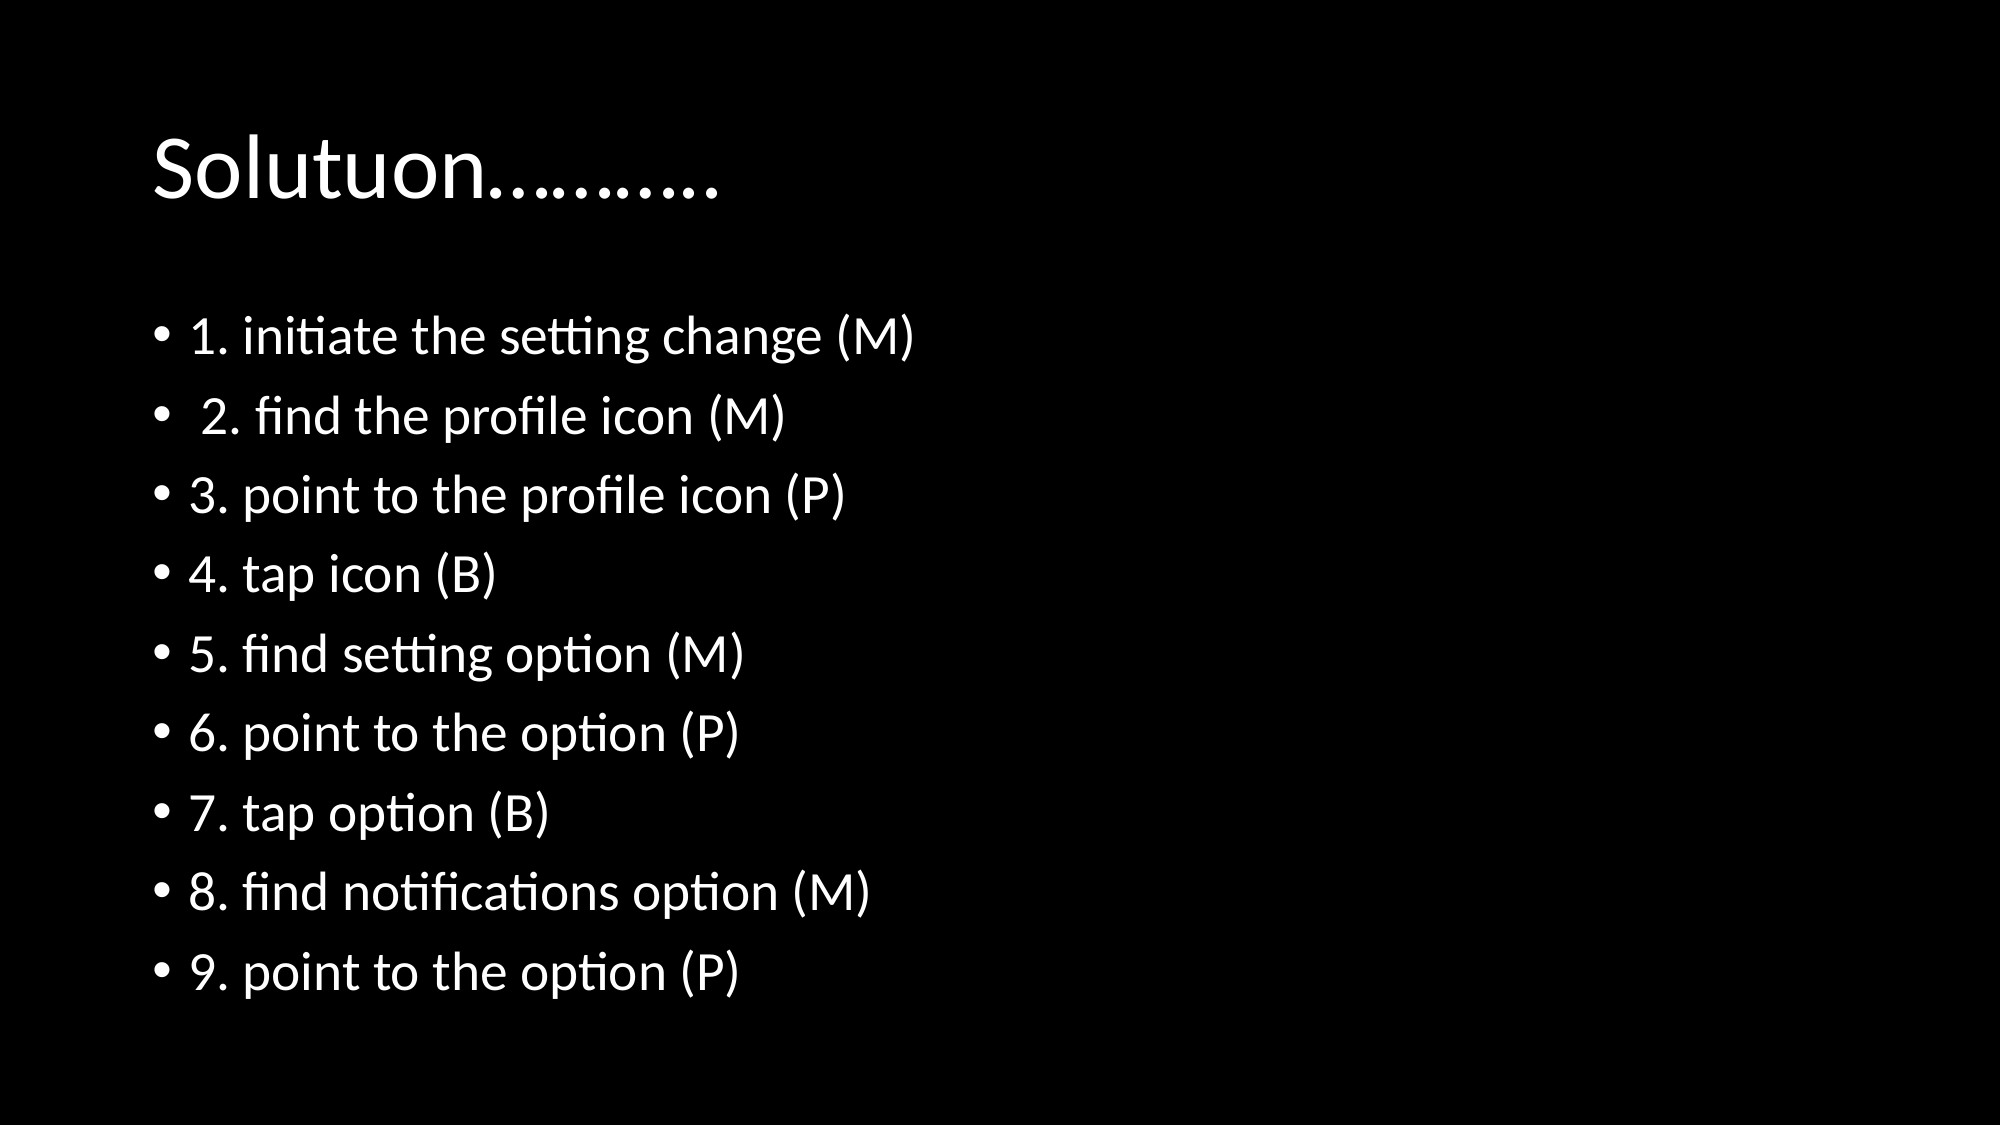

# Solutuon………..
1. initiate the setting change (M)
 2. find the profile icon (M)
3. point to the profile icon (P)
4. tap icon (B)
5. find setting option (M)
6. point to the option (P)
7. tap option (B)
8. find notifications option (M)
9. point to the option (P)